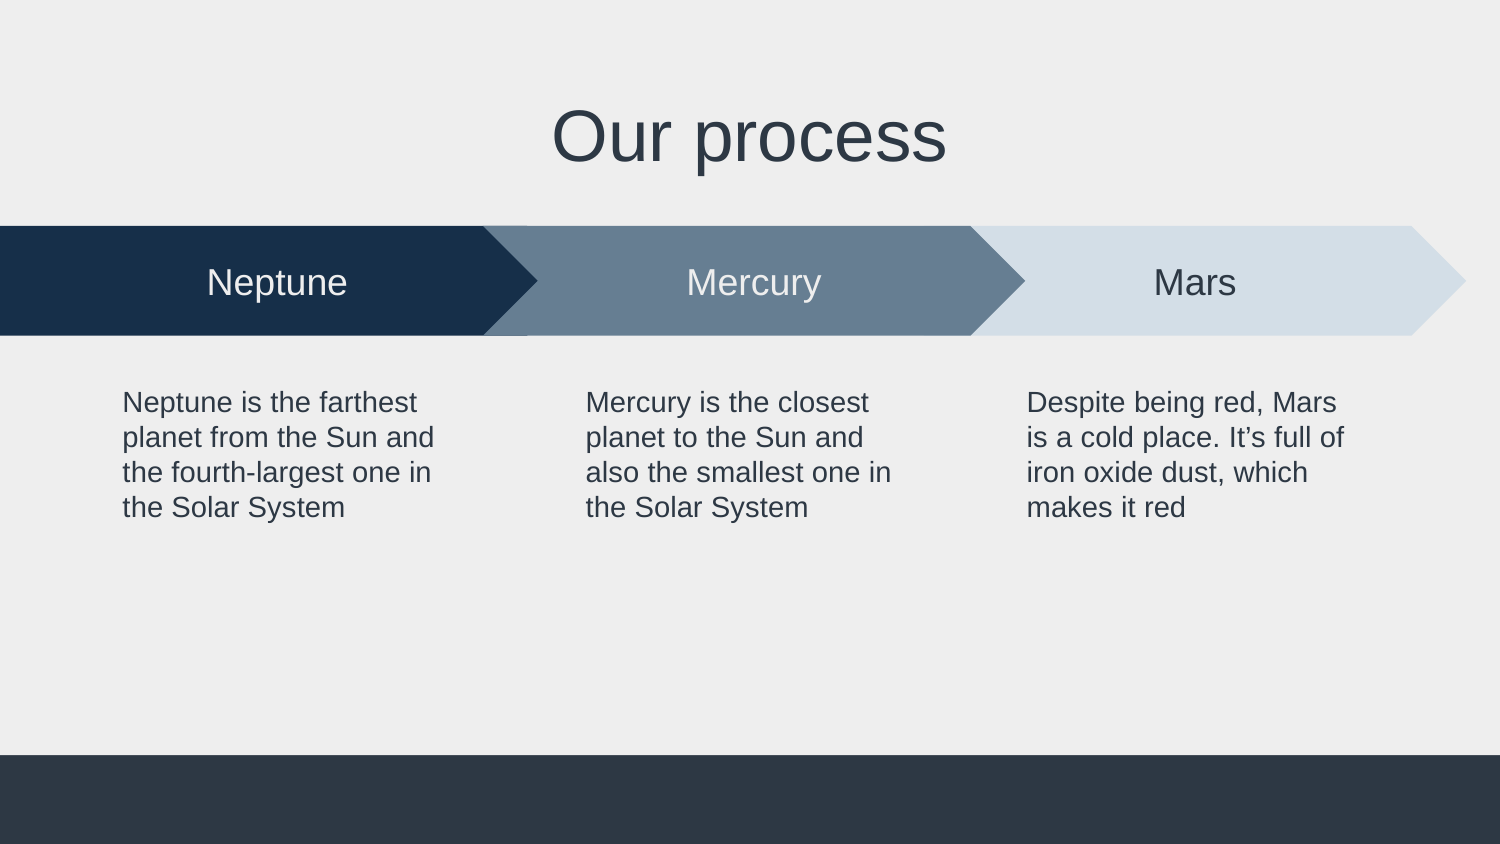

# Our process
Mercury
Mars
Neptune
Neptune is the farthest planet from the Sun and the fourth-largest one in the Solar System
Mercury is the closest planet to the Sun and also the smallest one in the Solar System
Despite being red, Mars is a cold place. It’s full of iron oxide dust, which makes it red